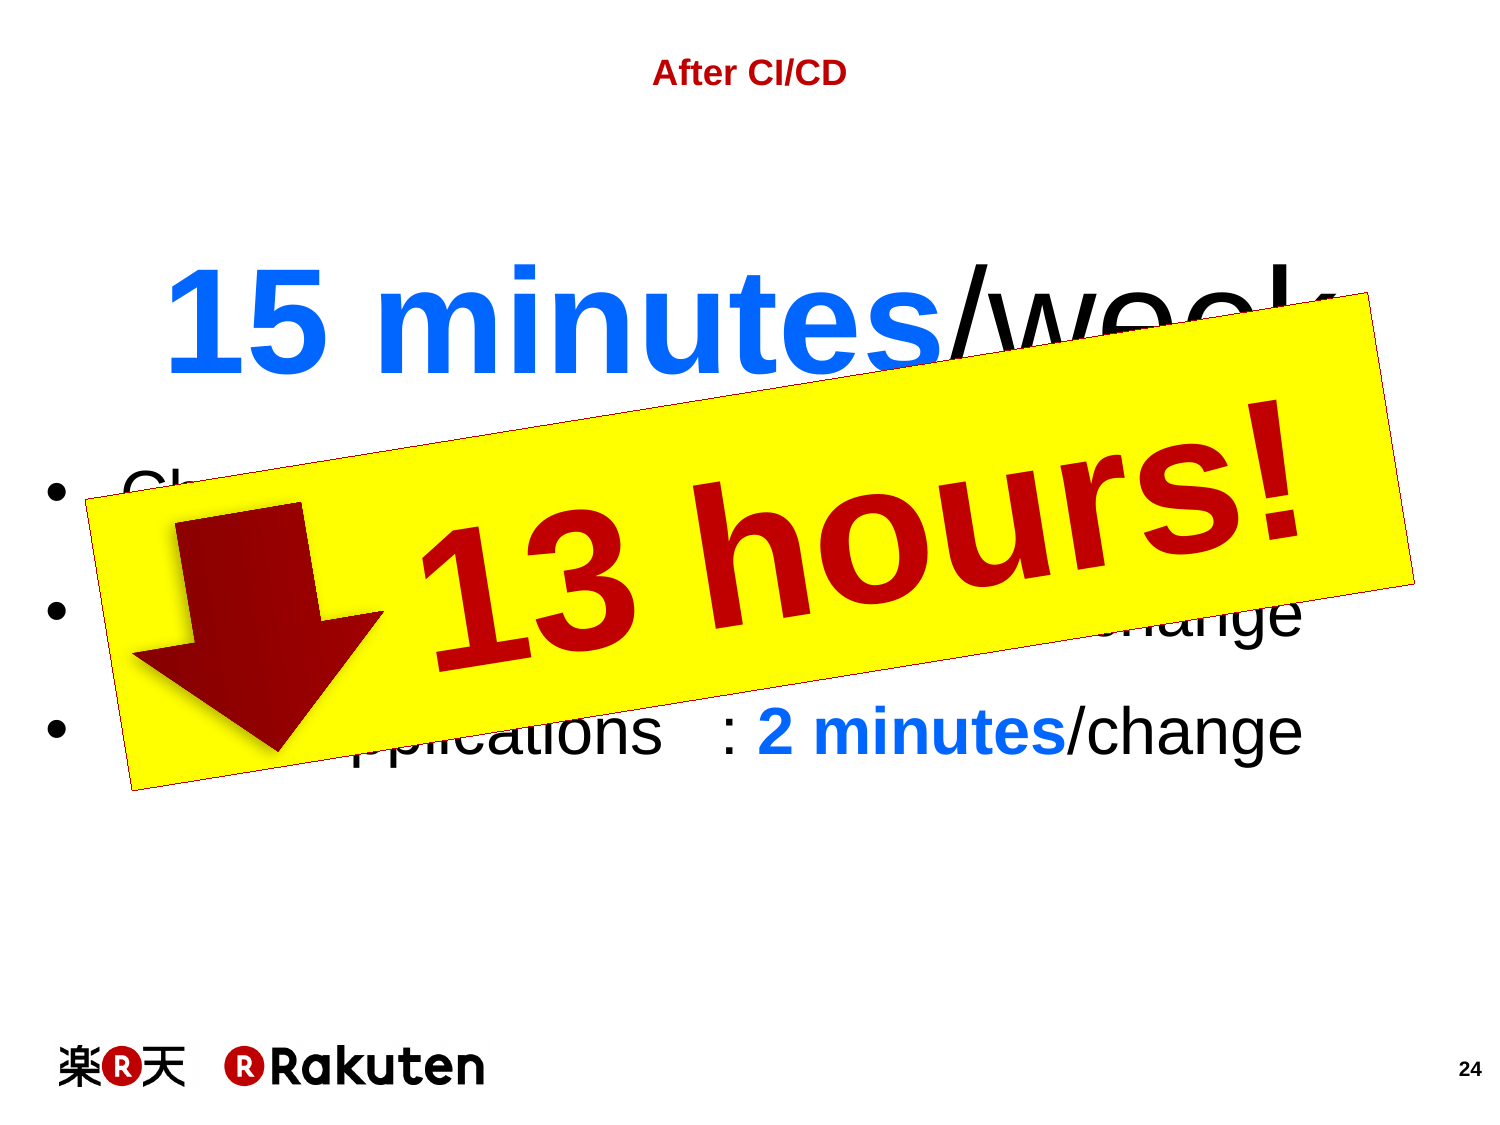

# After CI/CD
15 minutes/week
    13 hours!

Change requests		: 3 times/week
Regression testing	: 3 minutes/change
Install applications	: 2 minutes/change